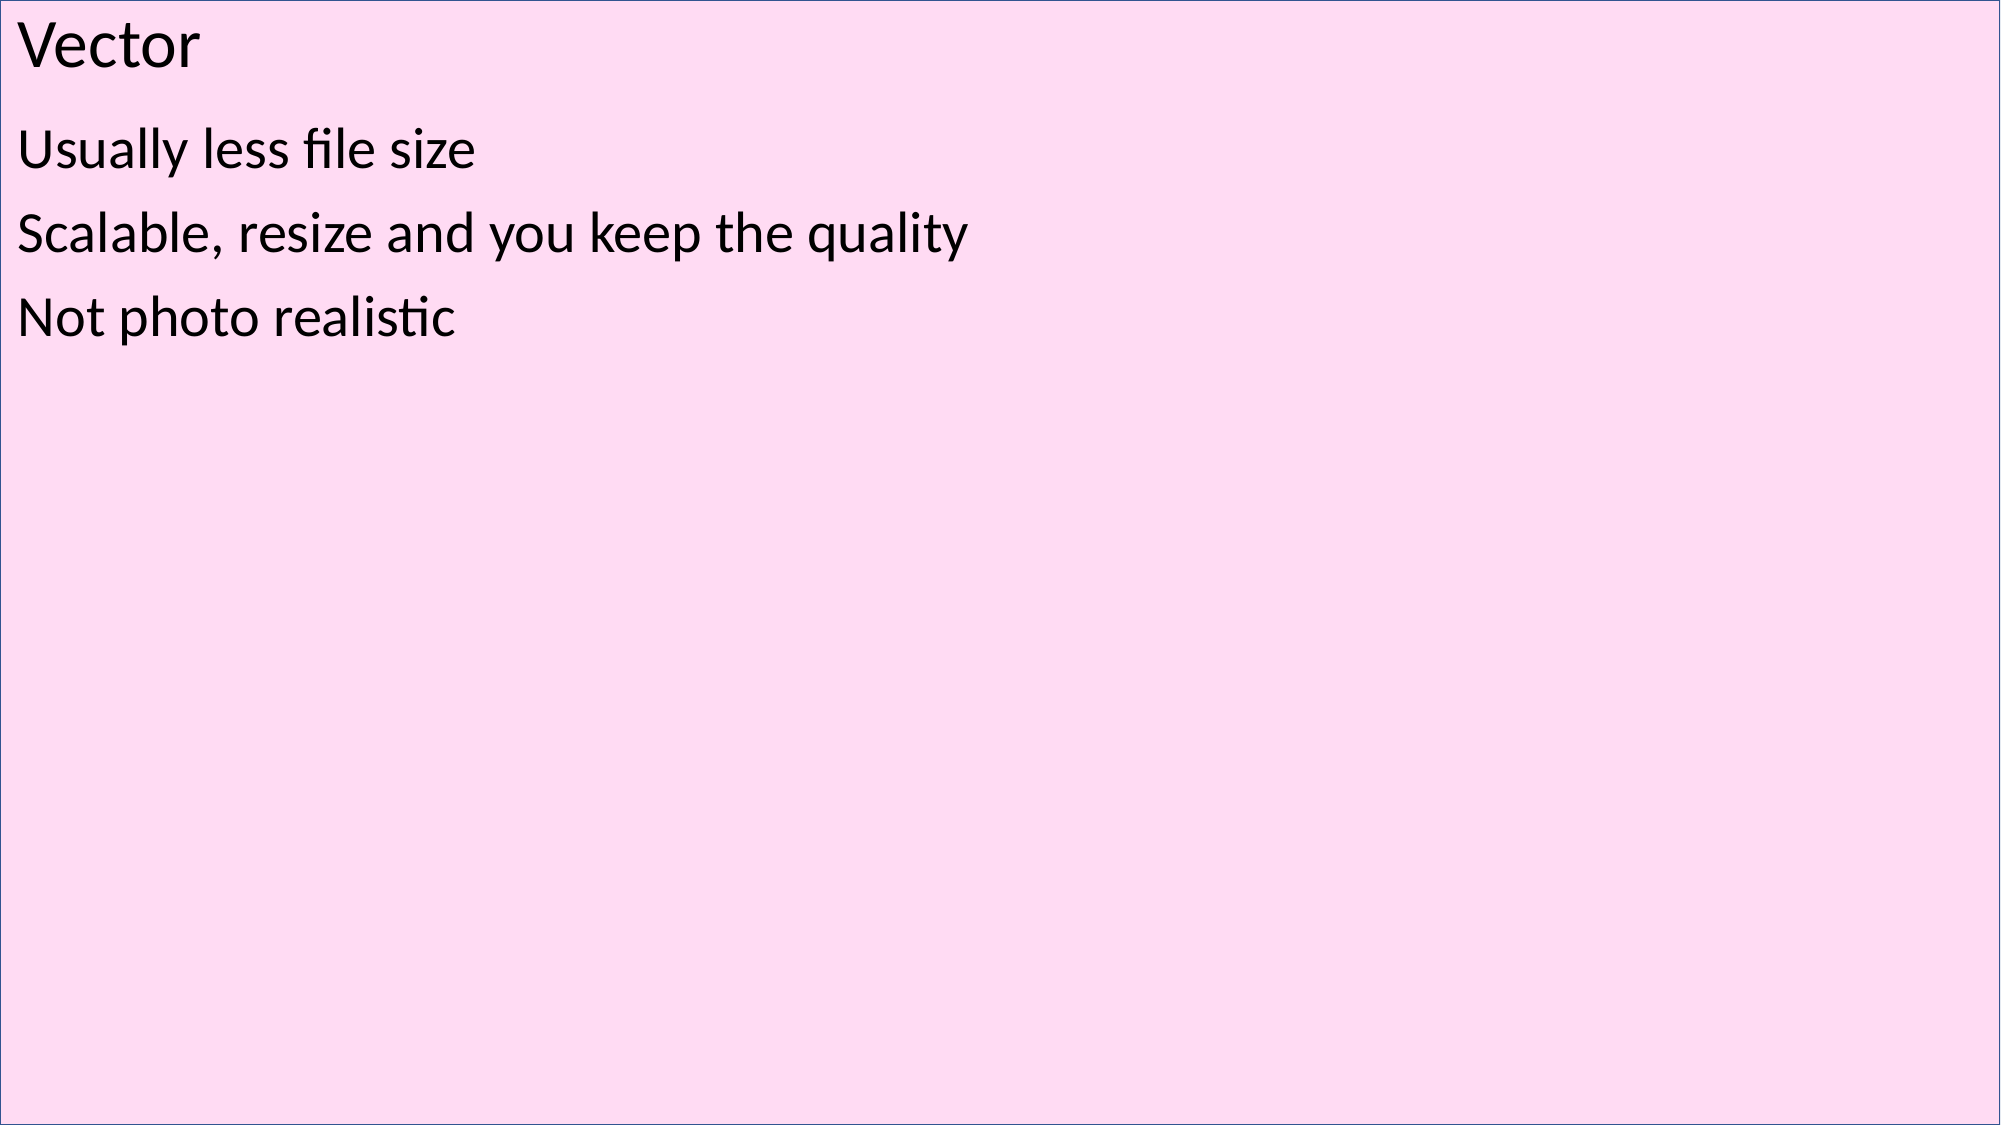

# Vector
Usually less file size
Scalable, resize and you keep the quality
Not photo realistic